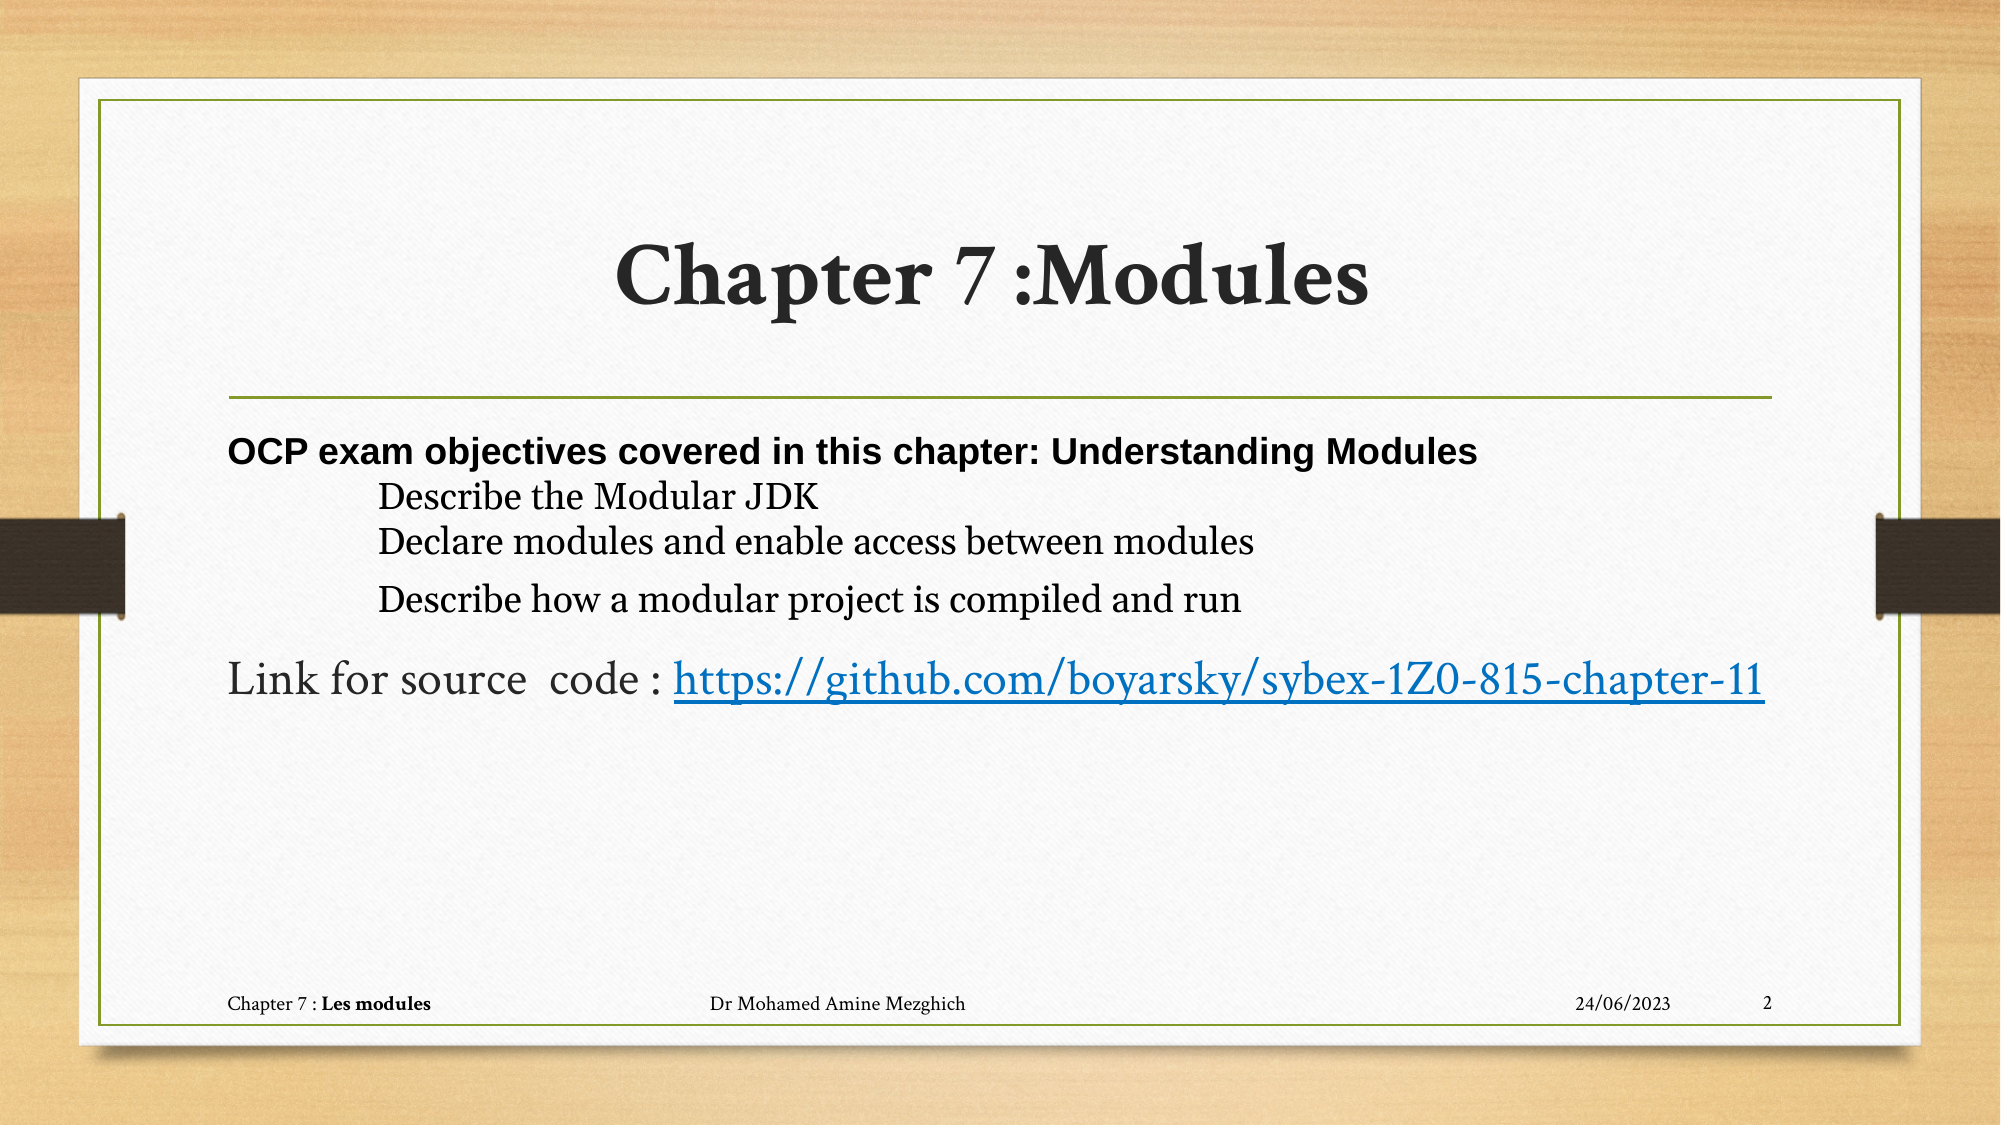

# Chapter 7 :Modules
OCP exam objectives covered in this chapter: Understanding Modules
	Describe the Modular JDK
	Declare modules and enable access between modules
	Describe how a modular project is compiled and run
Link for source  code : https://github.com/boyarsky/sybex-1Z0-815-chapter-11

Chapter 7 : Les modules                                                            Dr Mohamed Amine Mezghich
24/06/2023
2